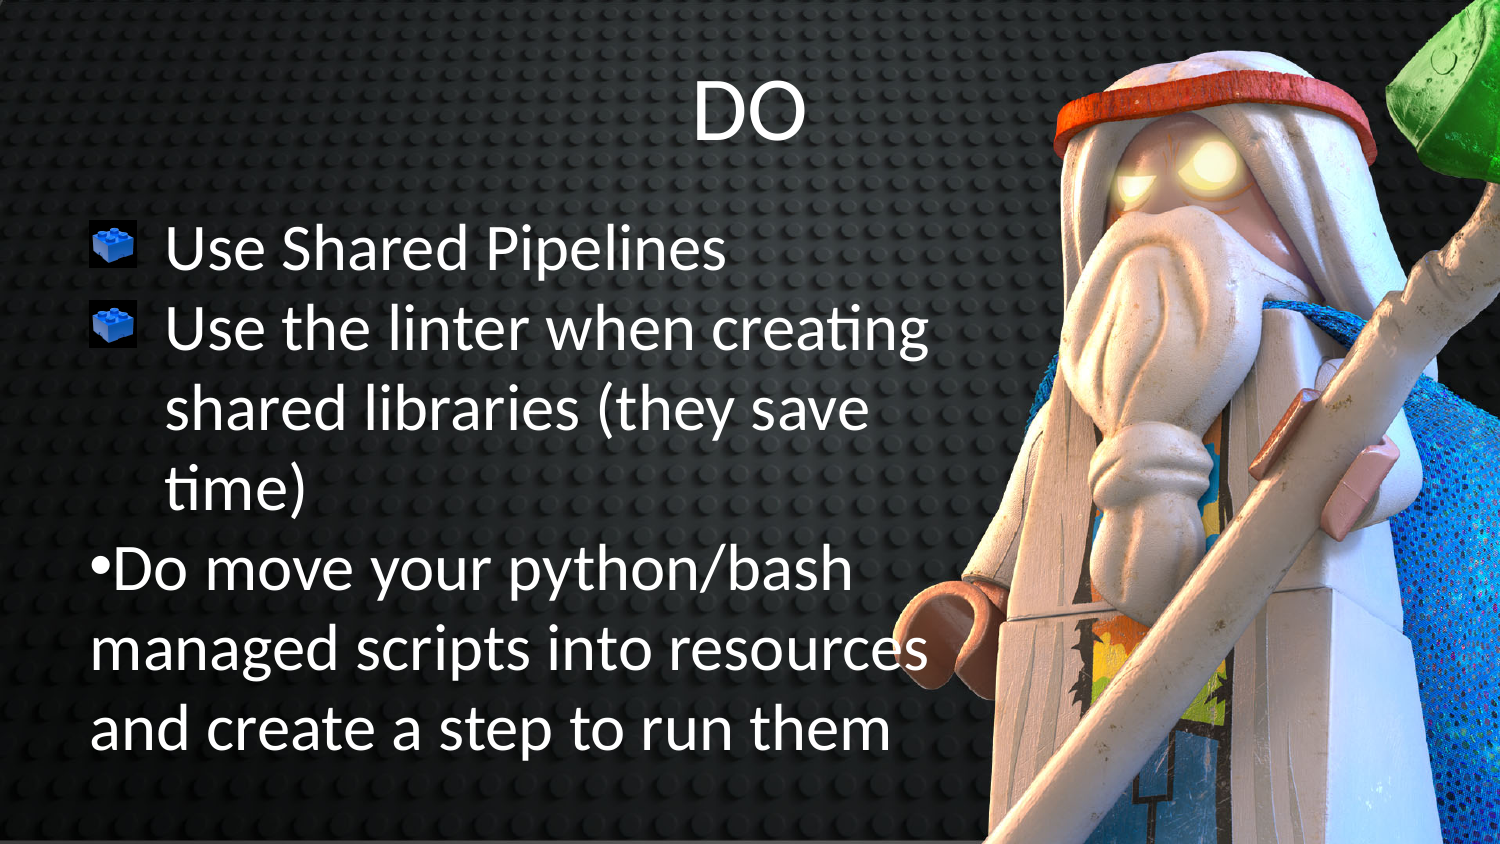

DO
Use Shared Pipelines
Use the linter when creating shared libraries (they save time)
Do move your python/bash managed scripts into resources and create a step to run them